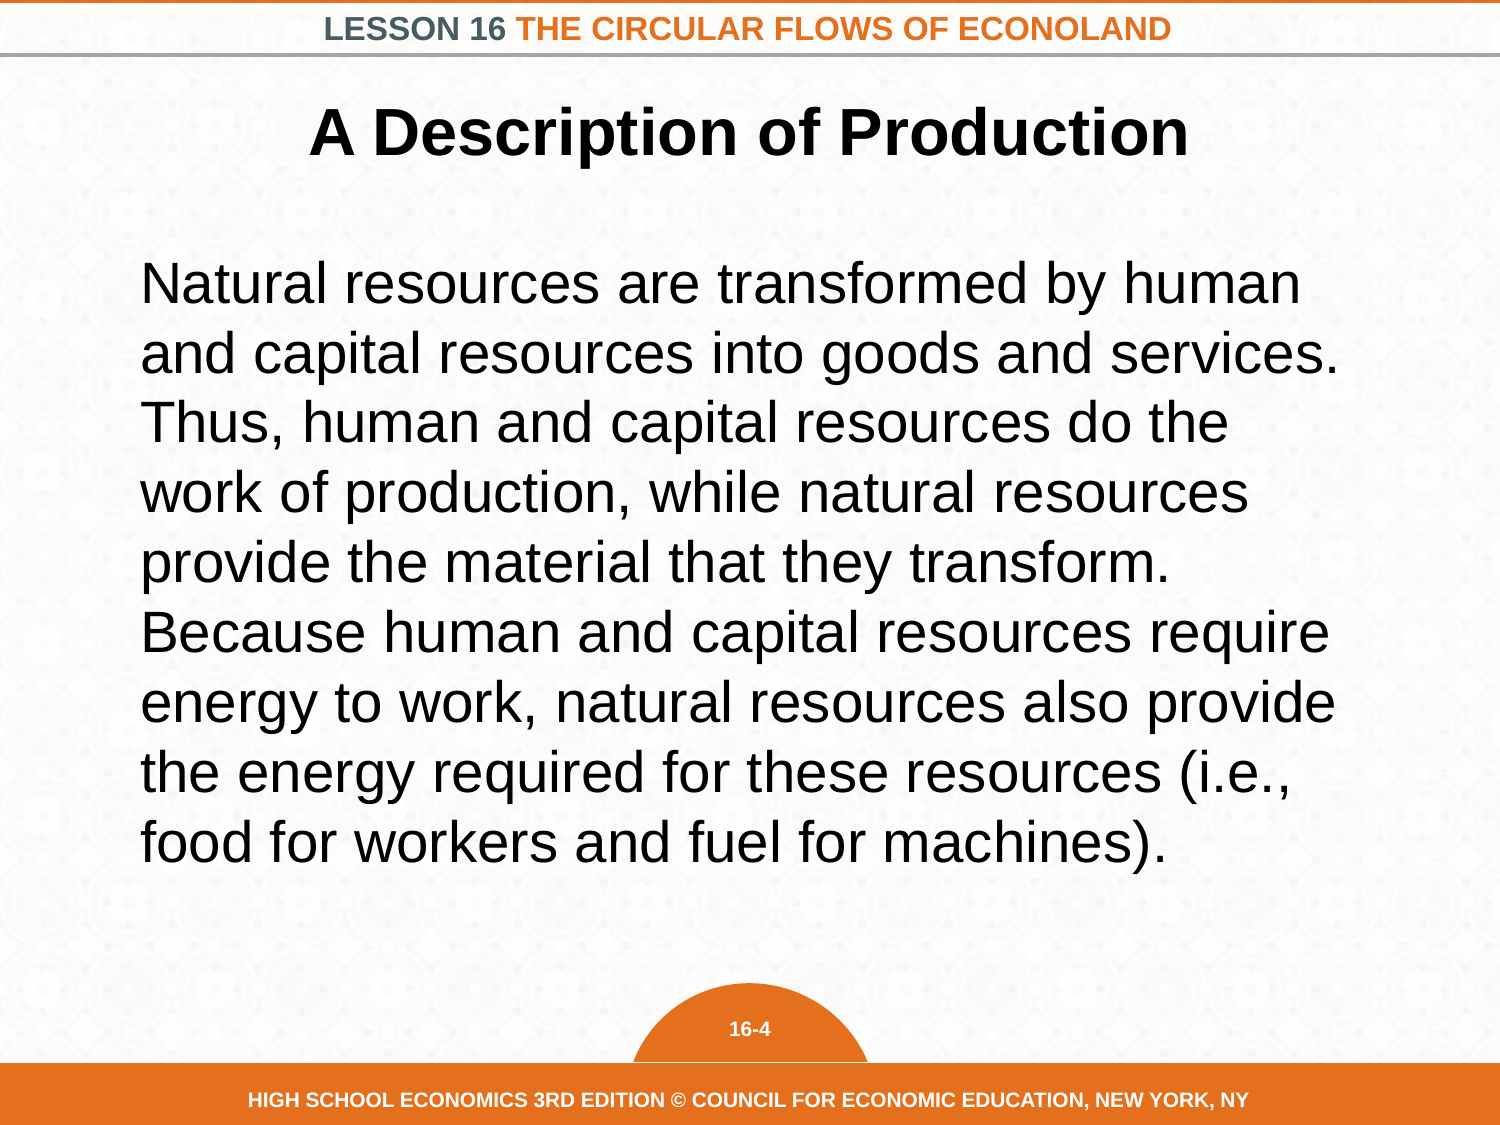

# A Description of Production
Natural resources are transformed by human and capital resources into goods and services. Thus, human and capital resources do the work of production, while natural resources provide the material that they transform. Because human and capital resources require energy to work, natural resources also provide the energy required for these resources (i.e., food for workers and fuel for machines).